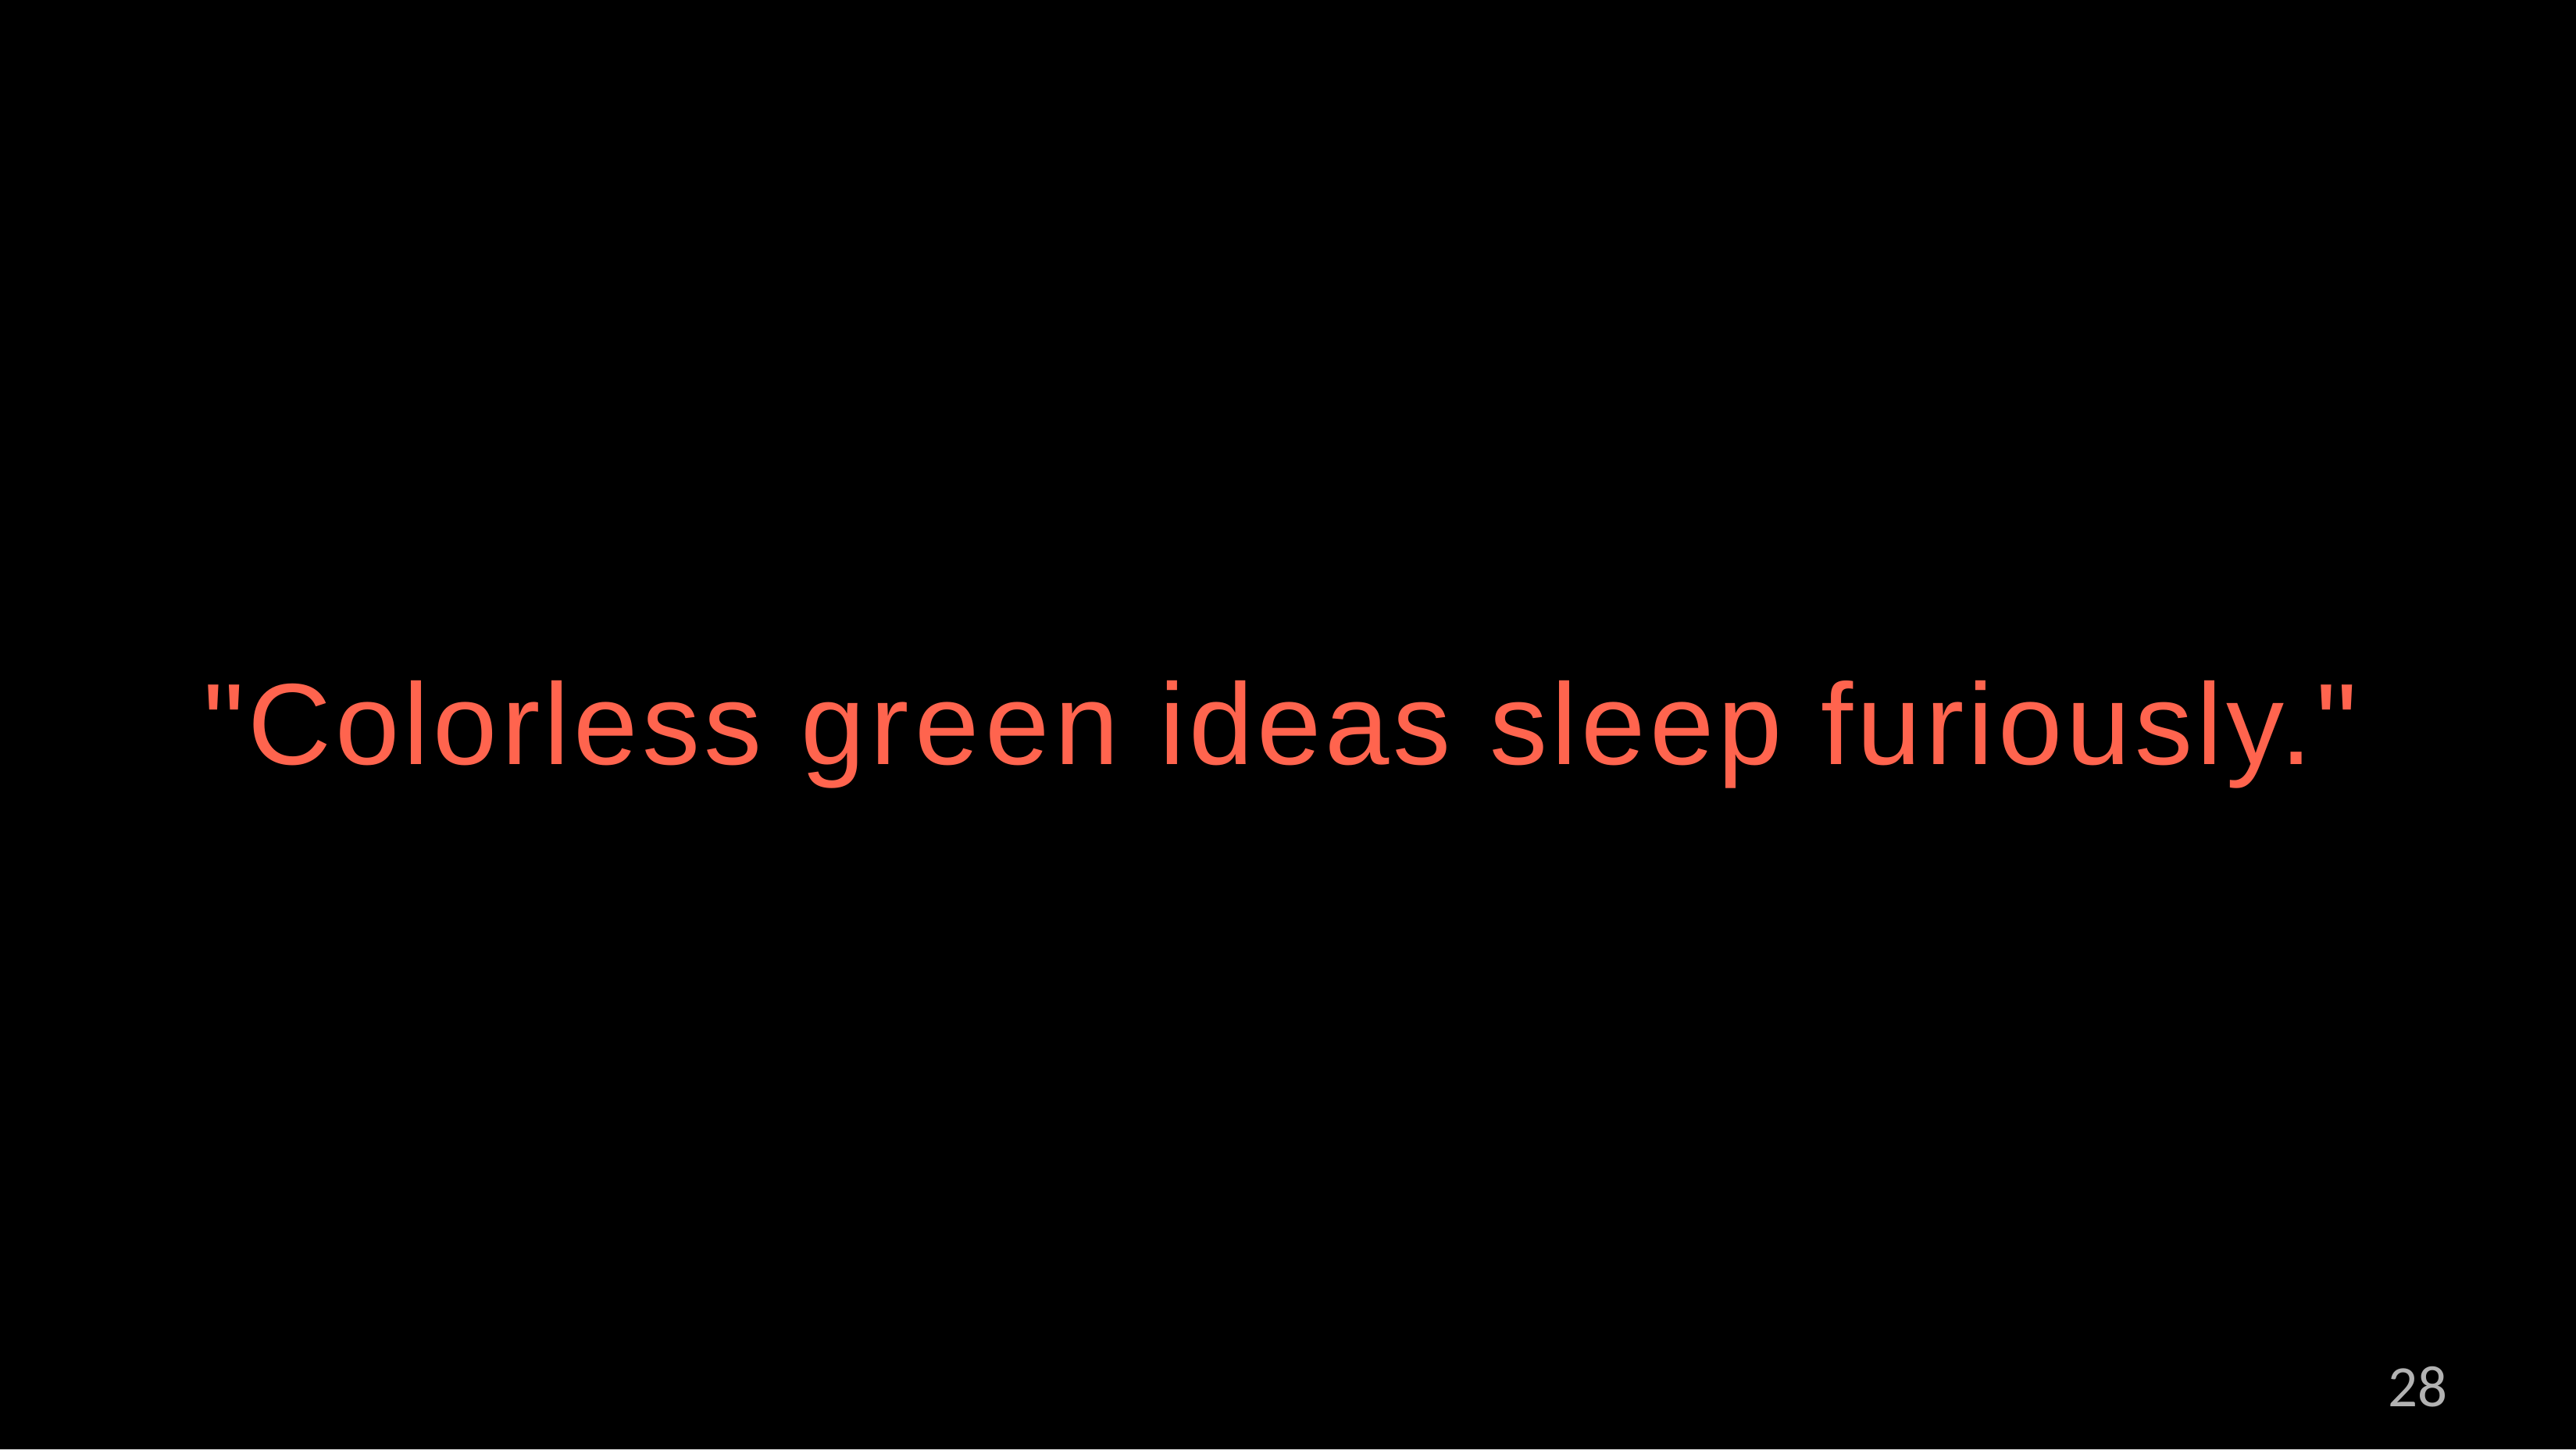

# "Colorless green ideas sleep furiously."
28